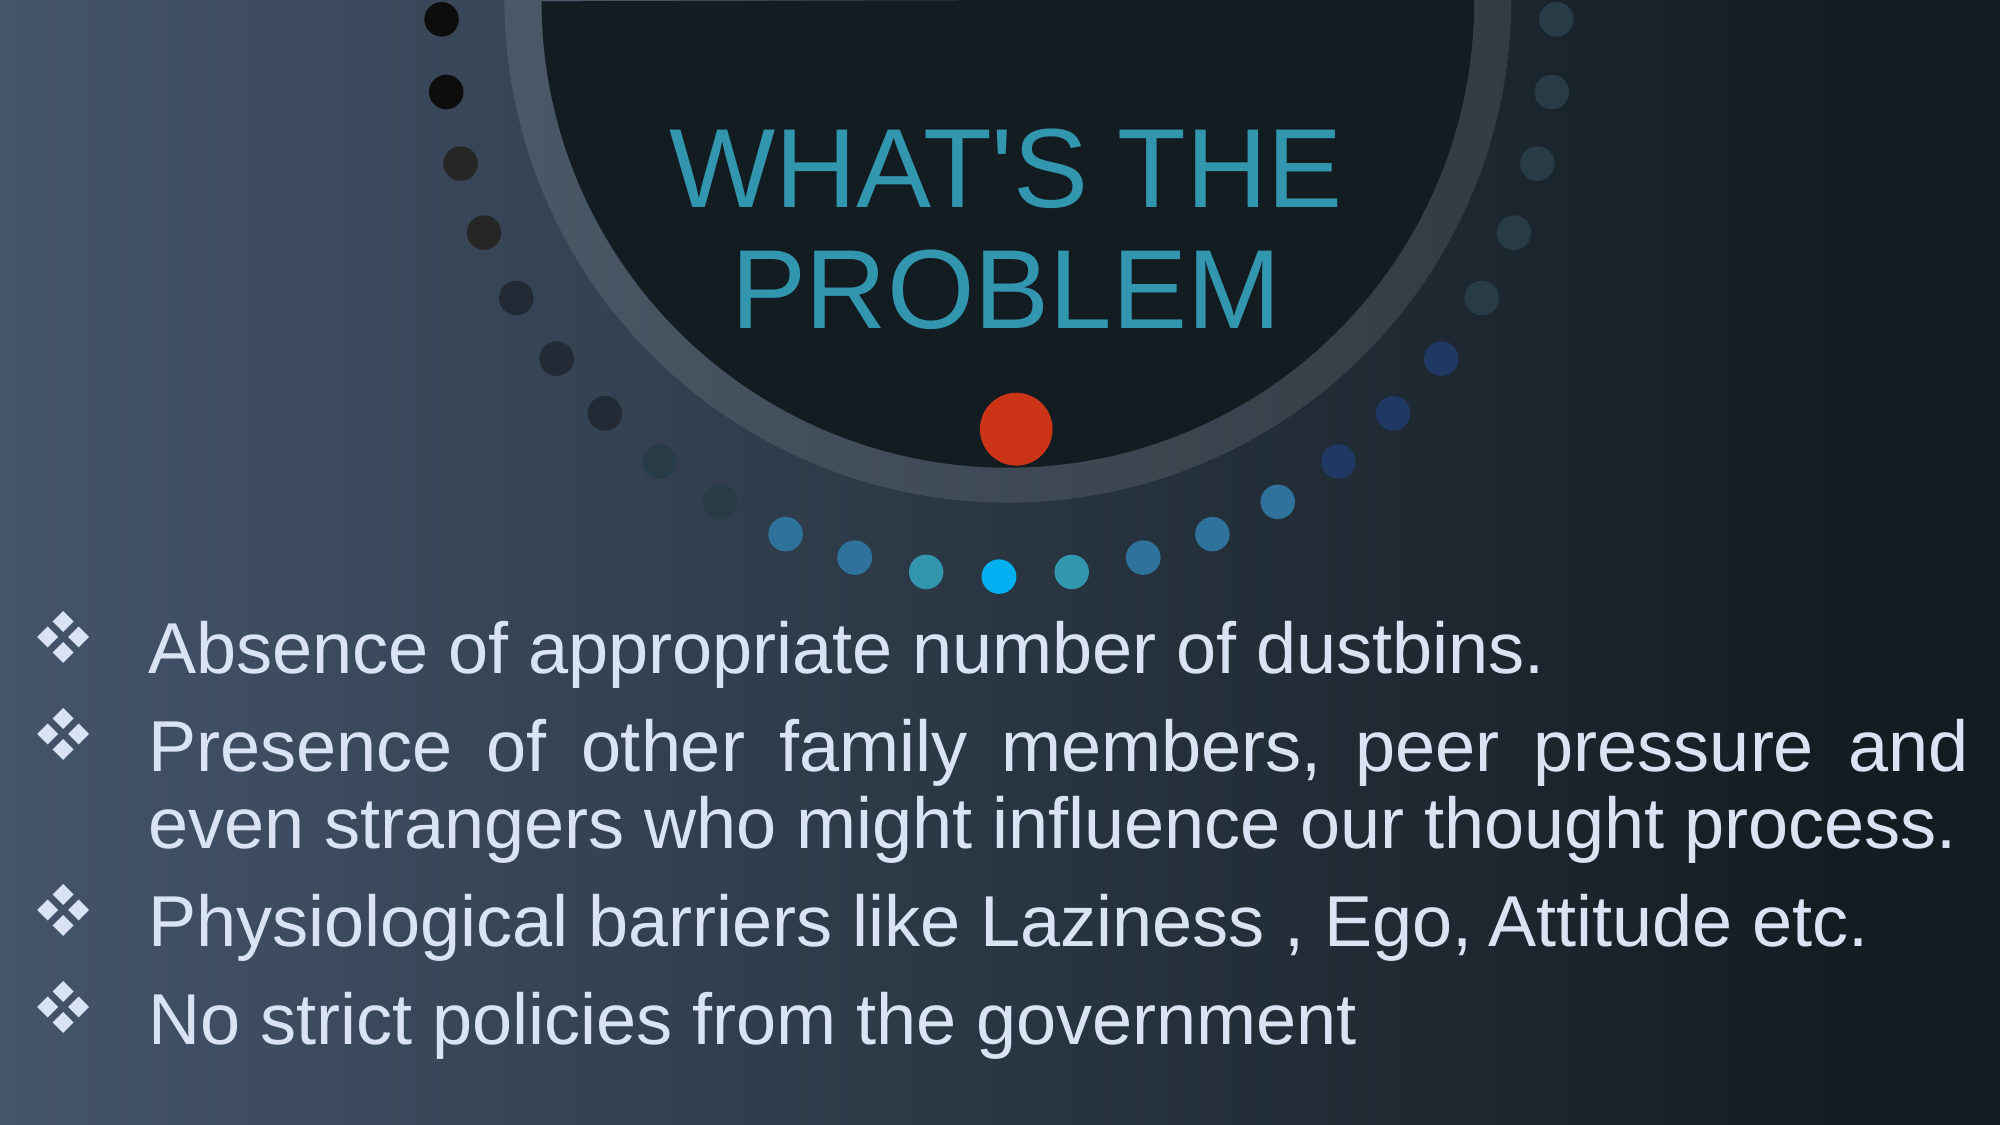

WHAT'S THE PROBLEM

Absence of appropriate number of dustbins.
Presence of other family members, peer pressure and even strangers who might influence our thought process.
Physiological barriers like Laziness , Ego, Attitude etc.
No strict policies from the government